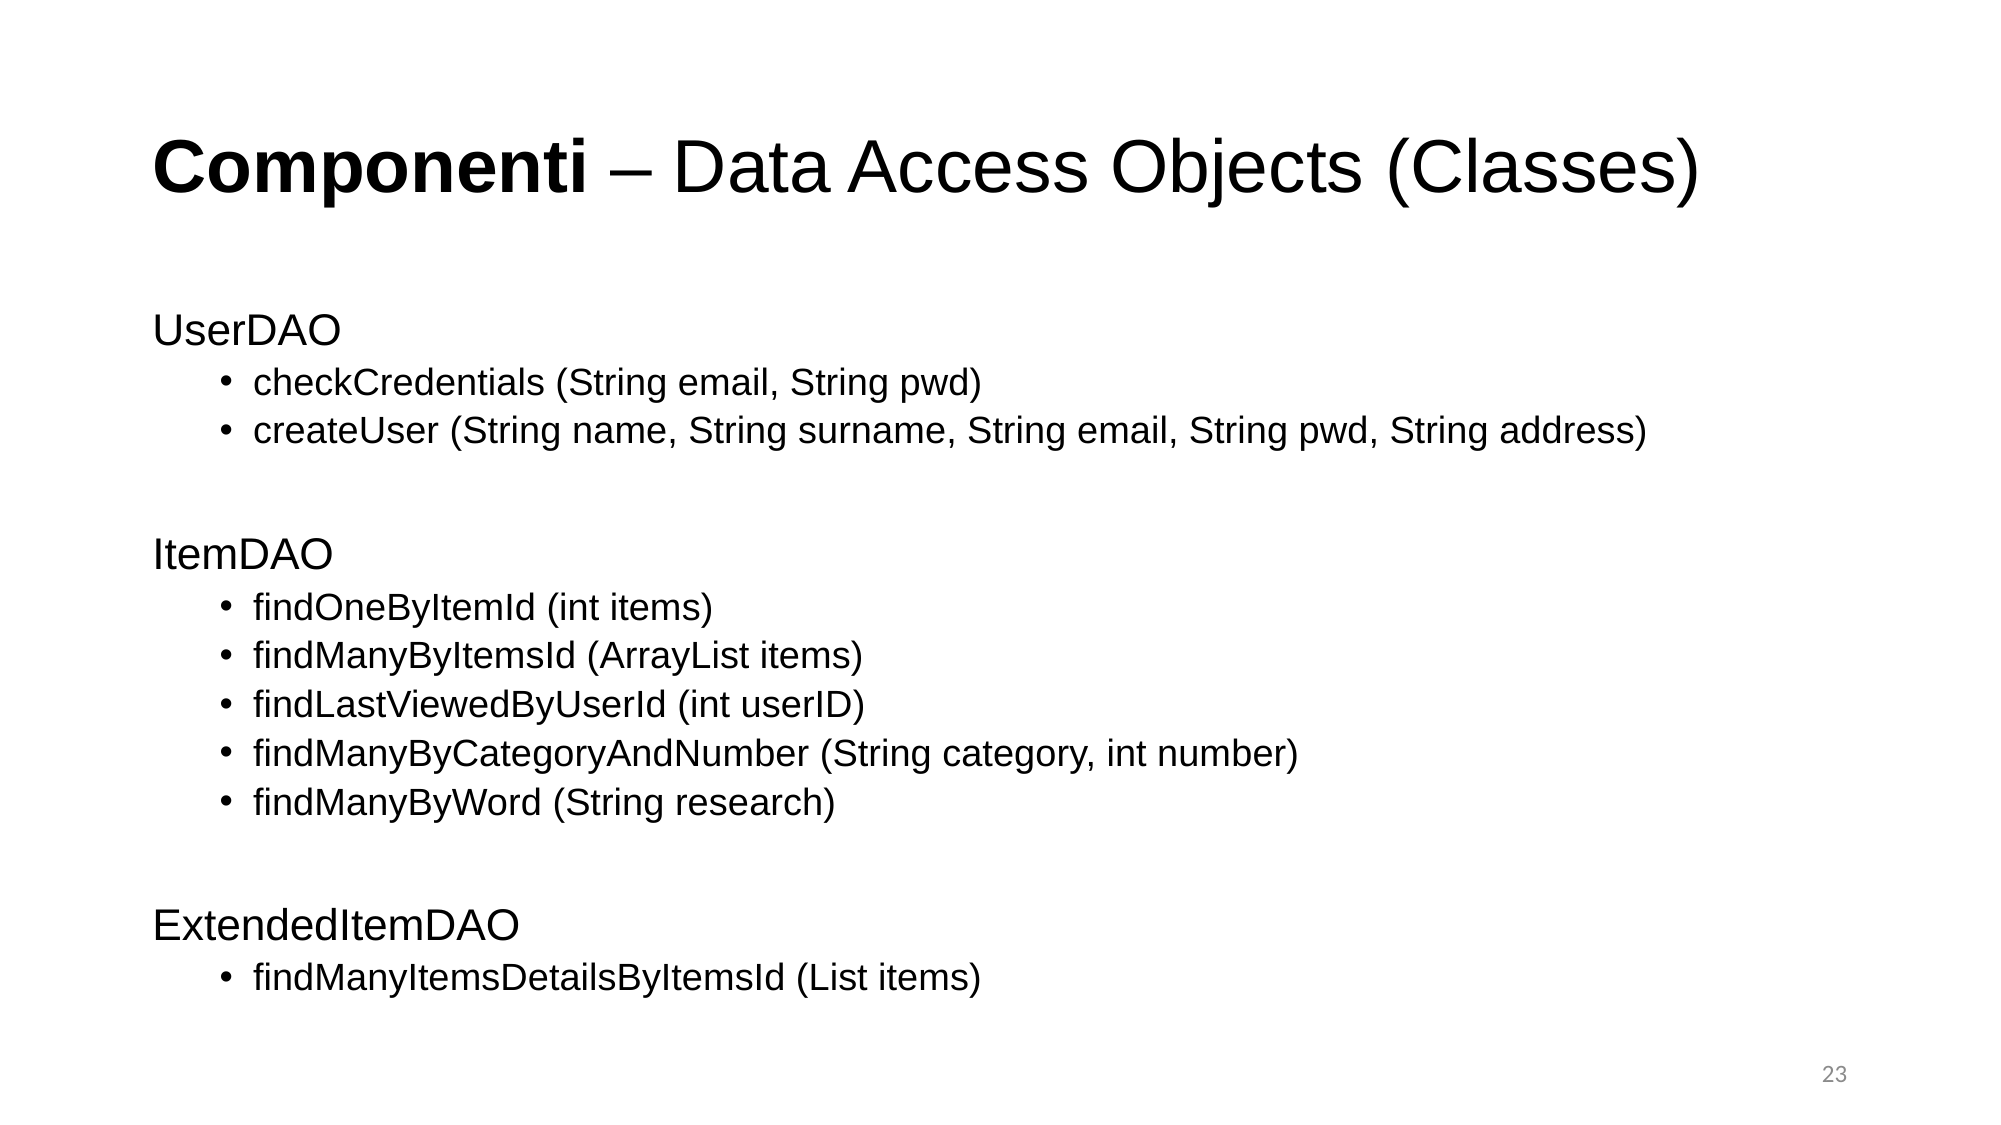

# Componenti – Data Access Objects (Classes)
UserDAO
checkCredentials (String email, String pwd)
createUser (String name, String surname, String email, String pwd, String address)

ItemDAO
findOneByItemId (int items)
findManyByItemsId (ArrayList items)
findLastViewedByUserId (int userID)
findManyByCategoryAndNumber (String category, int number)
findManyByWord (String research)

ExtendedItemDAO
findManyItemsDetailsByItemsId (List items)
23